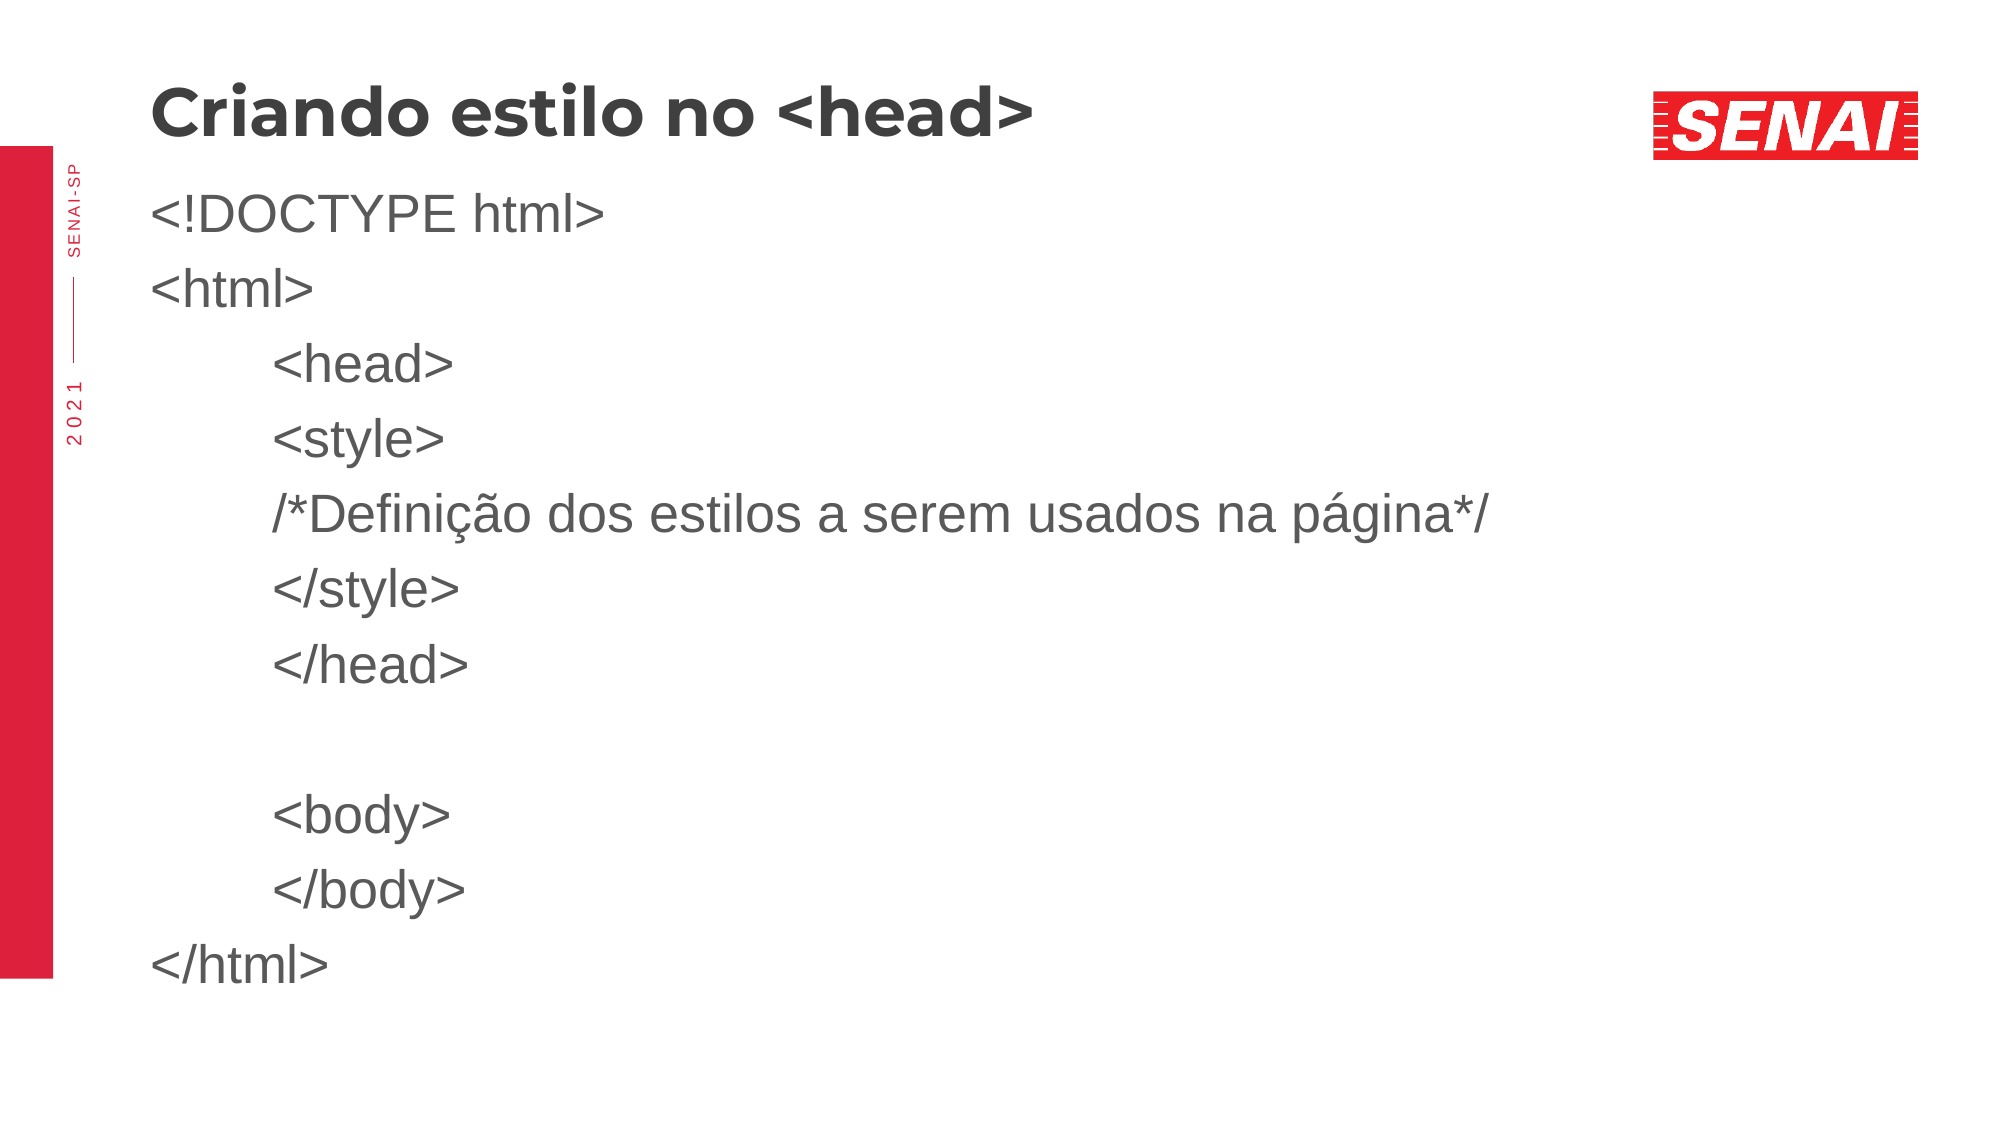

# Criando estilo no <head>
<!DOCTYPE html>
<html>
	<head>
		<style>
			/*Definição dos estilos a serem usados na página*/
		</style>
	</head>

	<body>
	</body>
</html>